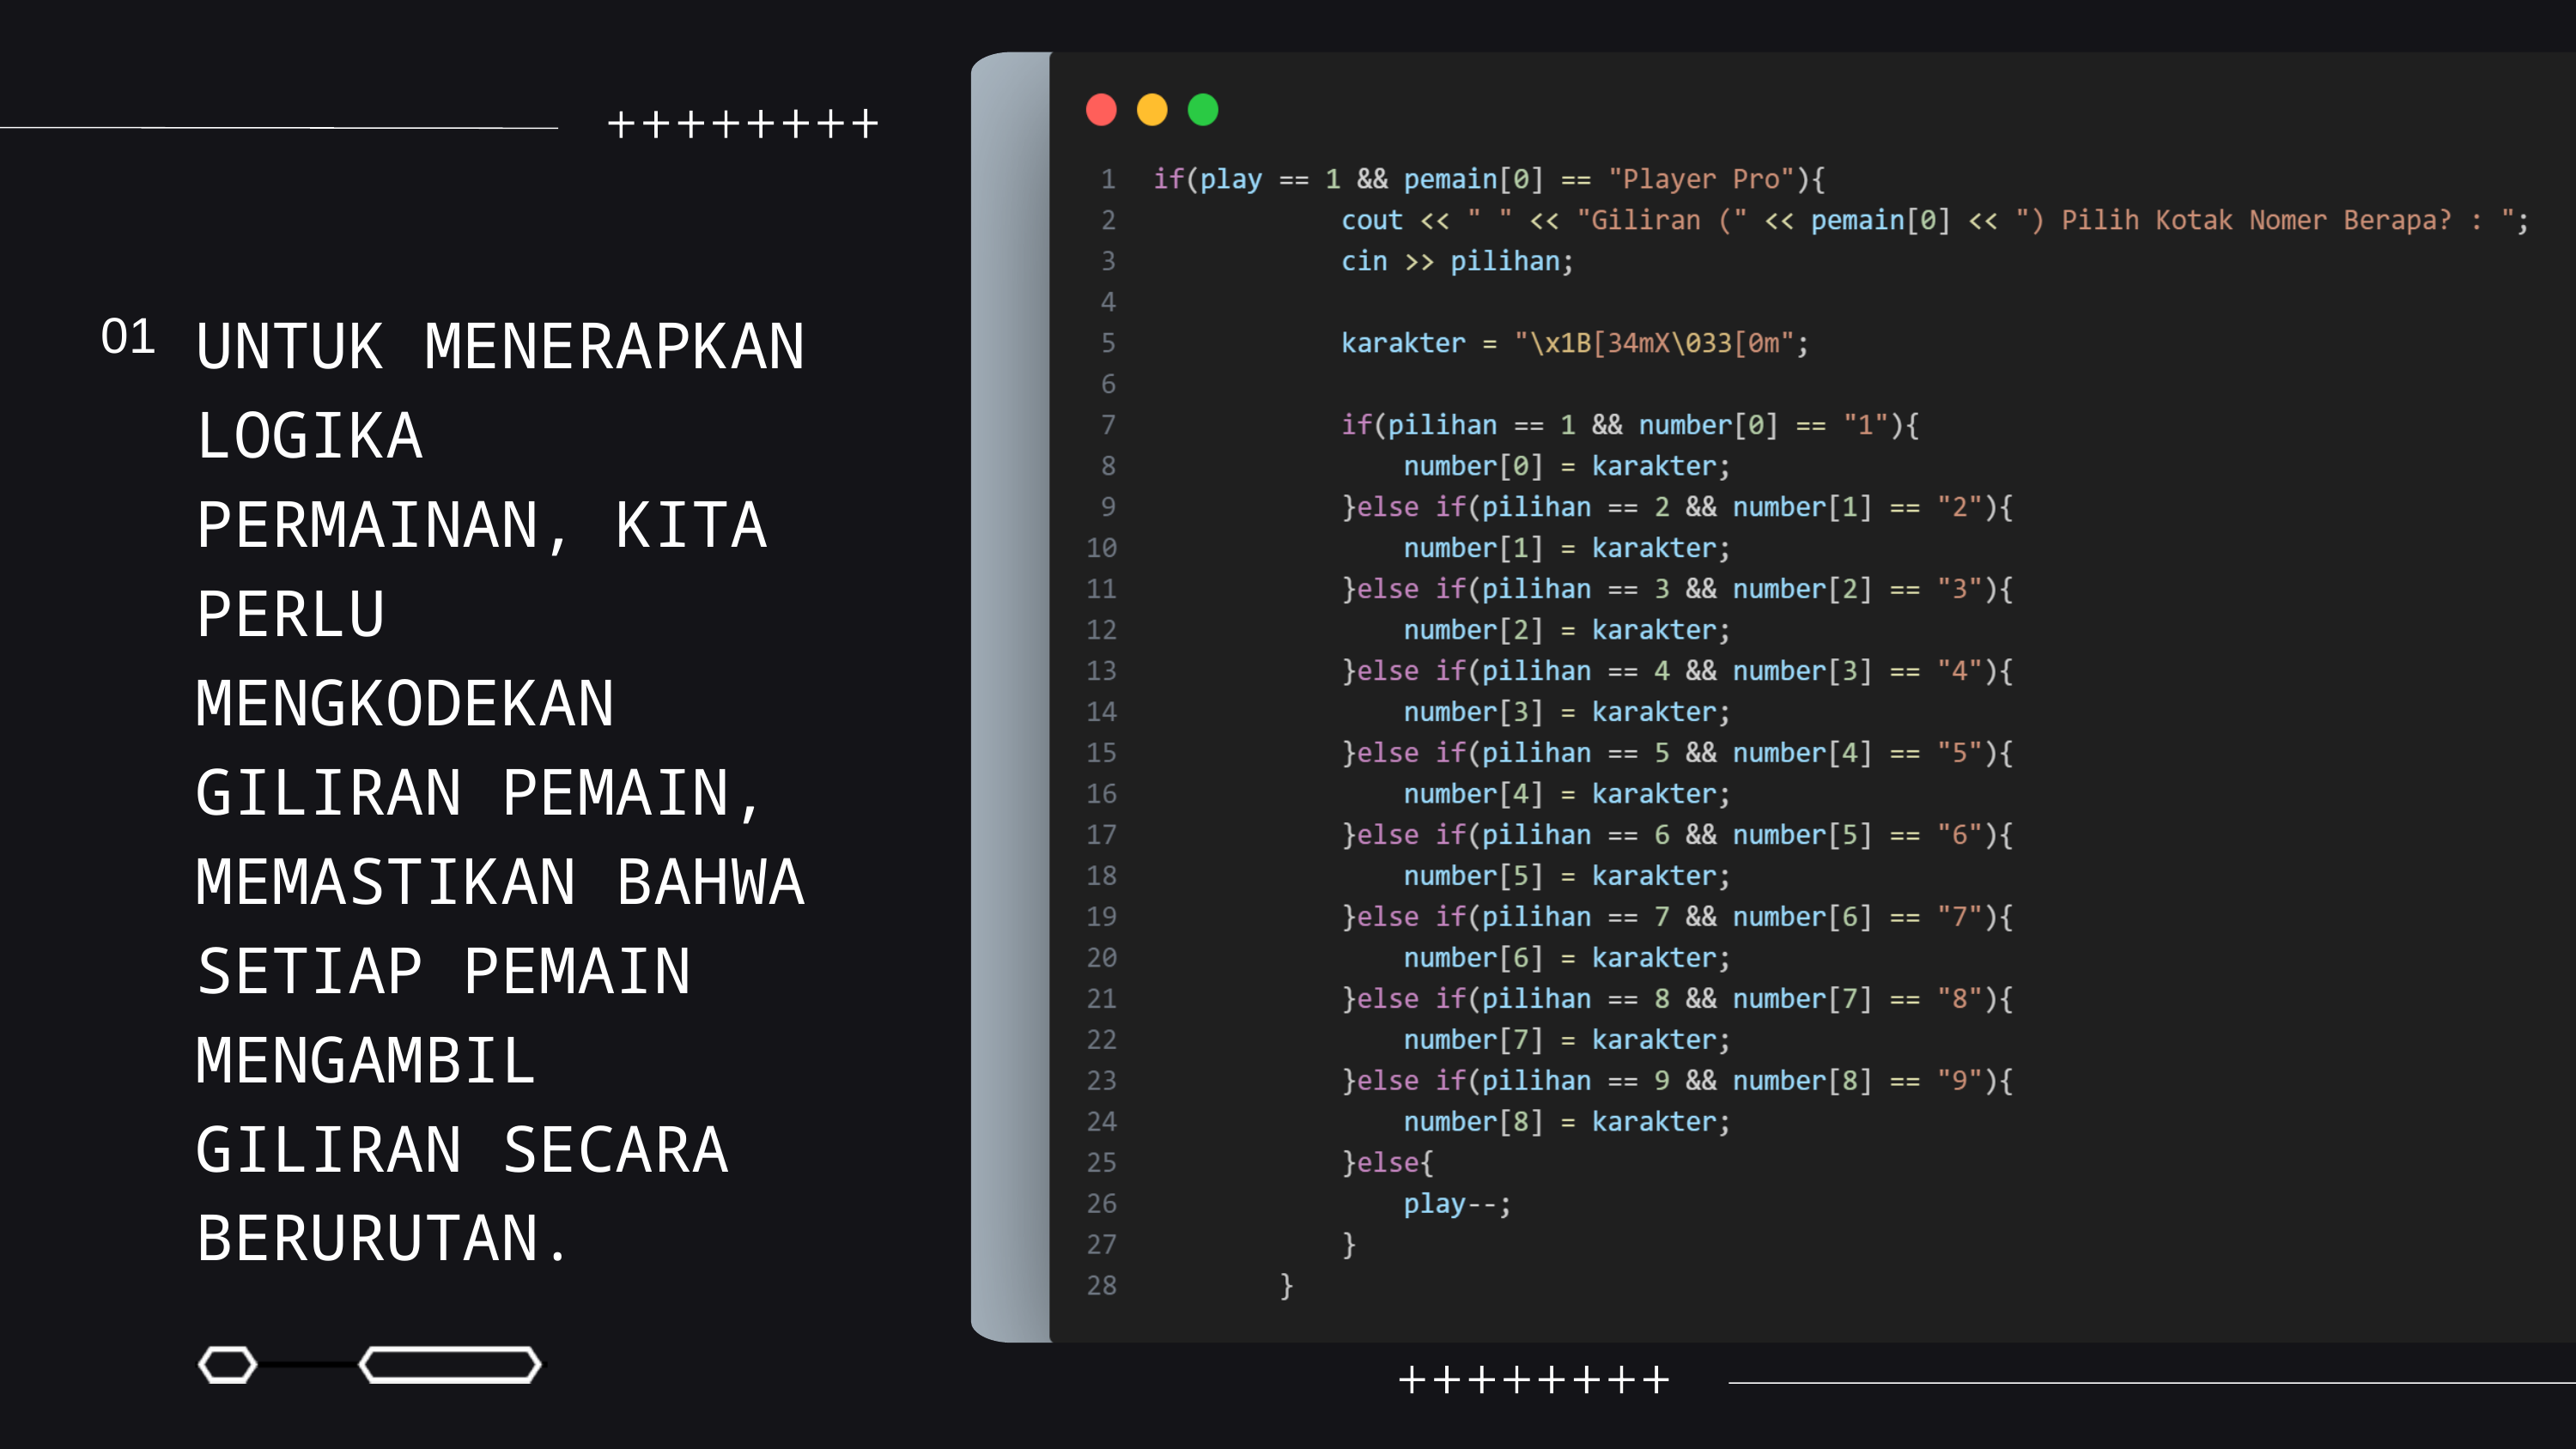

01
UNTUK MENERAPKAN LOGIKA PERMAINAN, KITA PERLU MENGKODEKAN GILIRAN PEMAIN, MEMASTIKAN BAHWA SETIAP PEMAIN MENGAMBIL GILIRAN SECARA BERURUTAN.